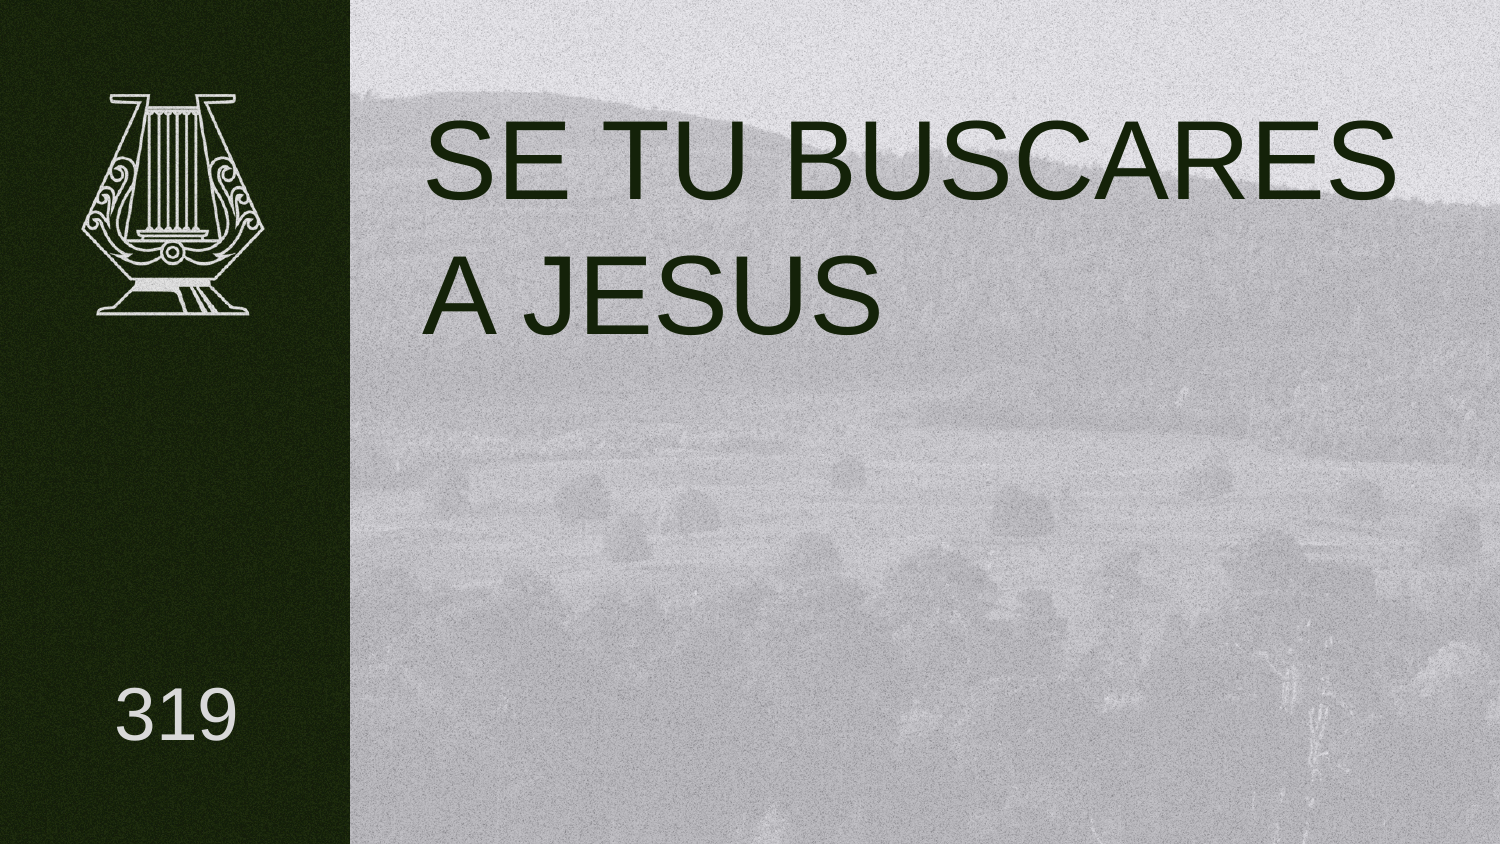

# SE TU BUSCARES A JESUS
319